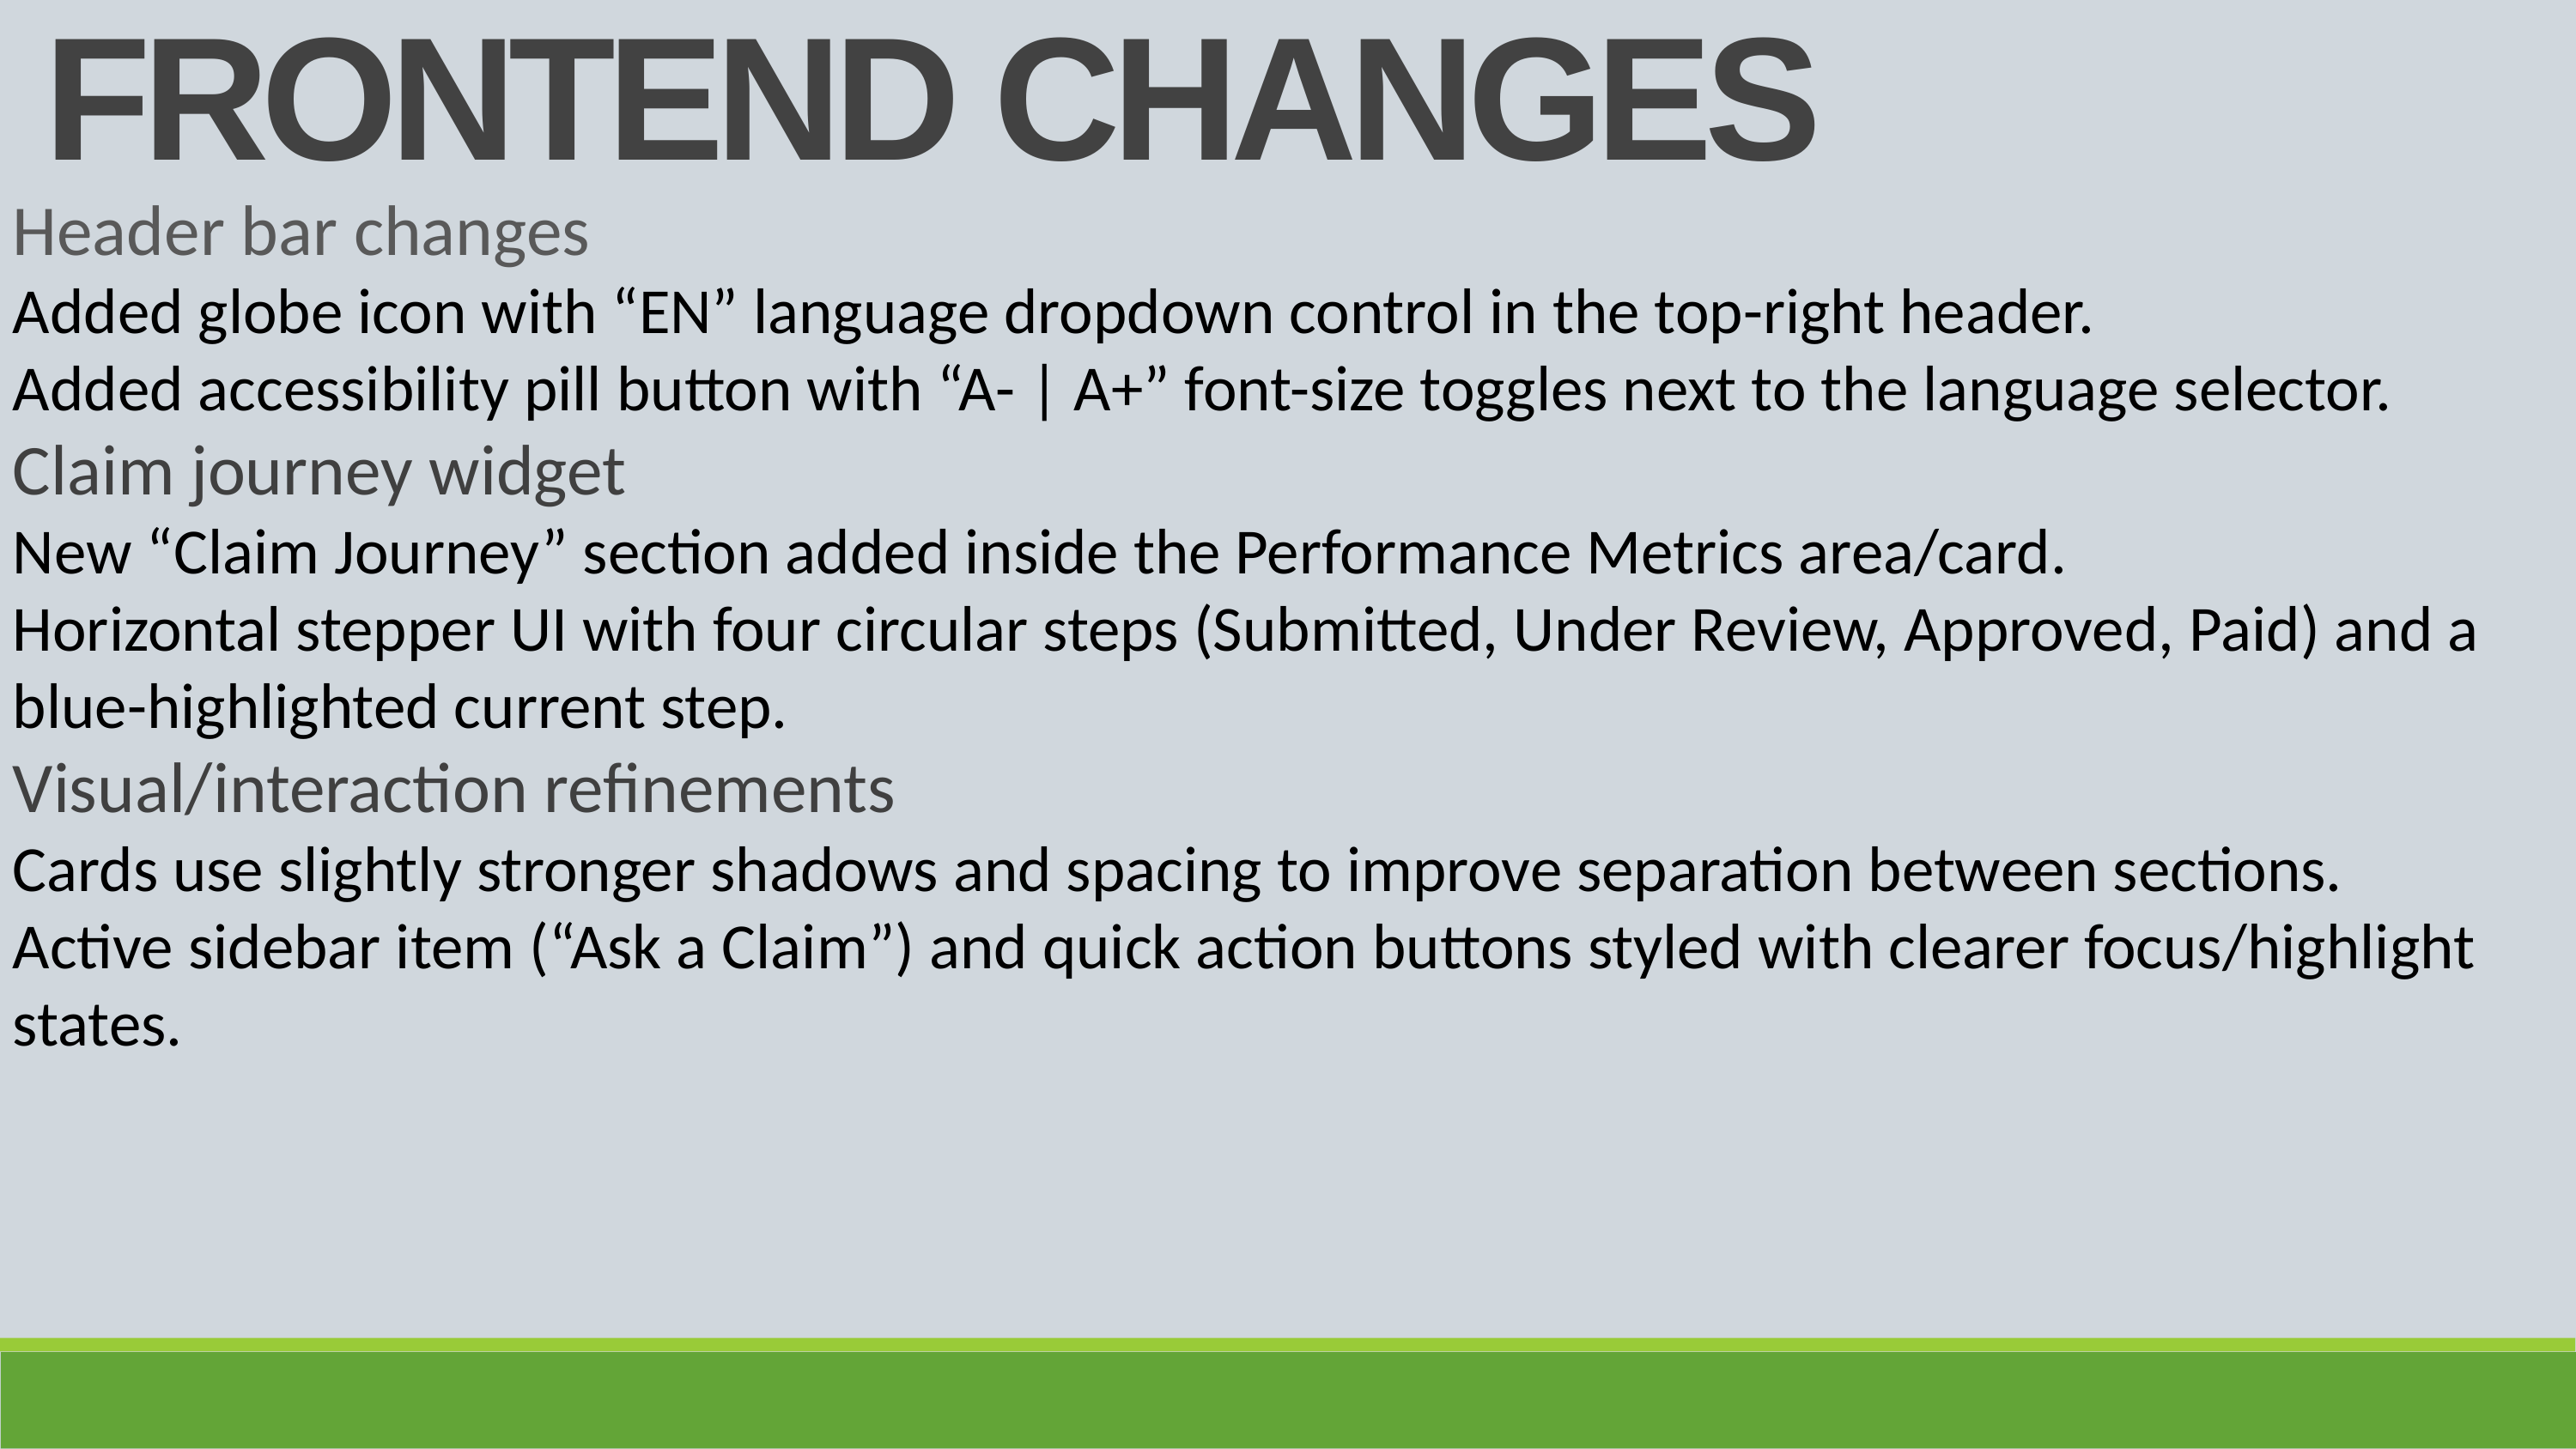

FRONTEND CHANGES
Header bar changes
Added globe icon with “EN” language dropdown control in the top-right header.
Added accessibility pill button with “A- | A+” font-size toggles next to the language selector.
Claim journey widget
New “Claim Journey” section added inside the Performance Metrics area/card.
Horizontal stepper UI with four circular steps (Submitted, Under Review, Approved, Paid) and a blue-highlighted current step.
Visual/interaction refinements
Cards use slightly stronger shadows and spacing to improve separation between sections.
Active sidebar item (“Ask a Claim”) and quick action buttons styled with clearer focus/highlight states.​